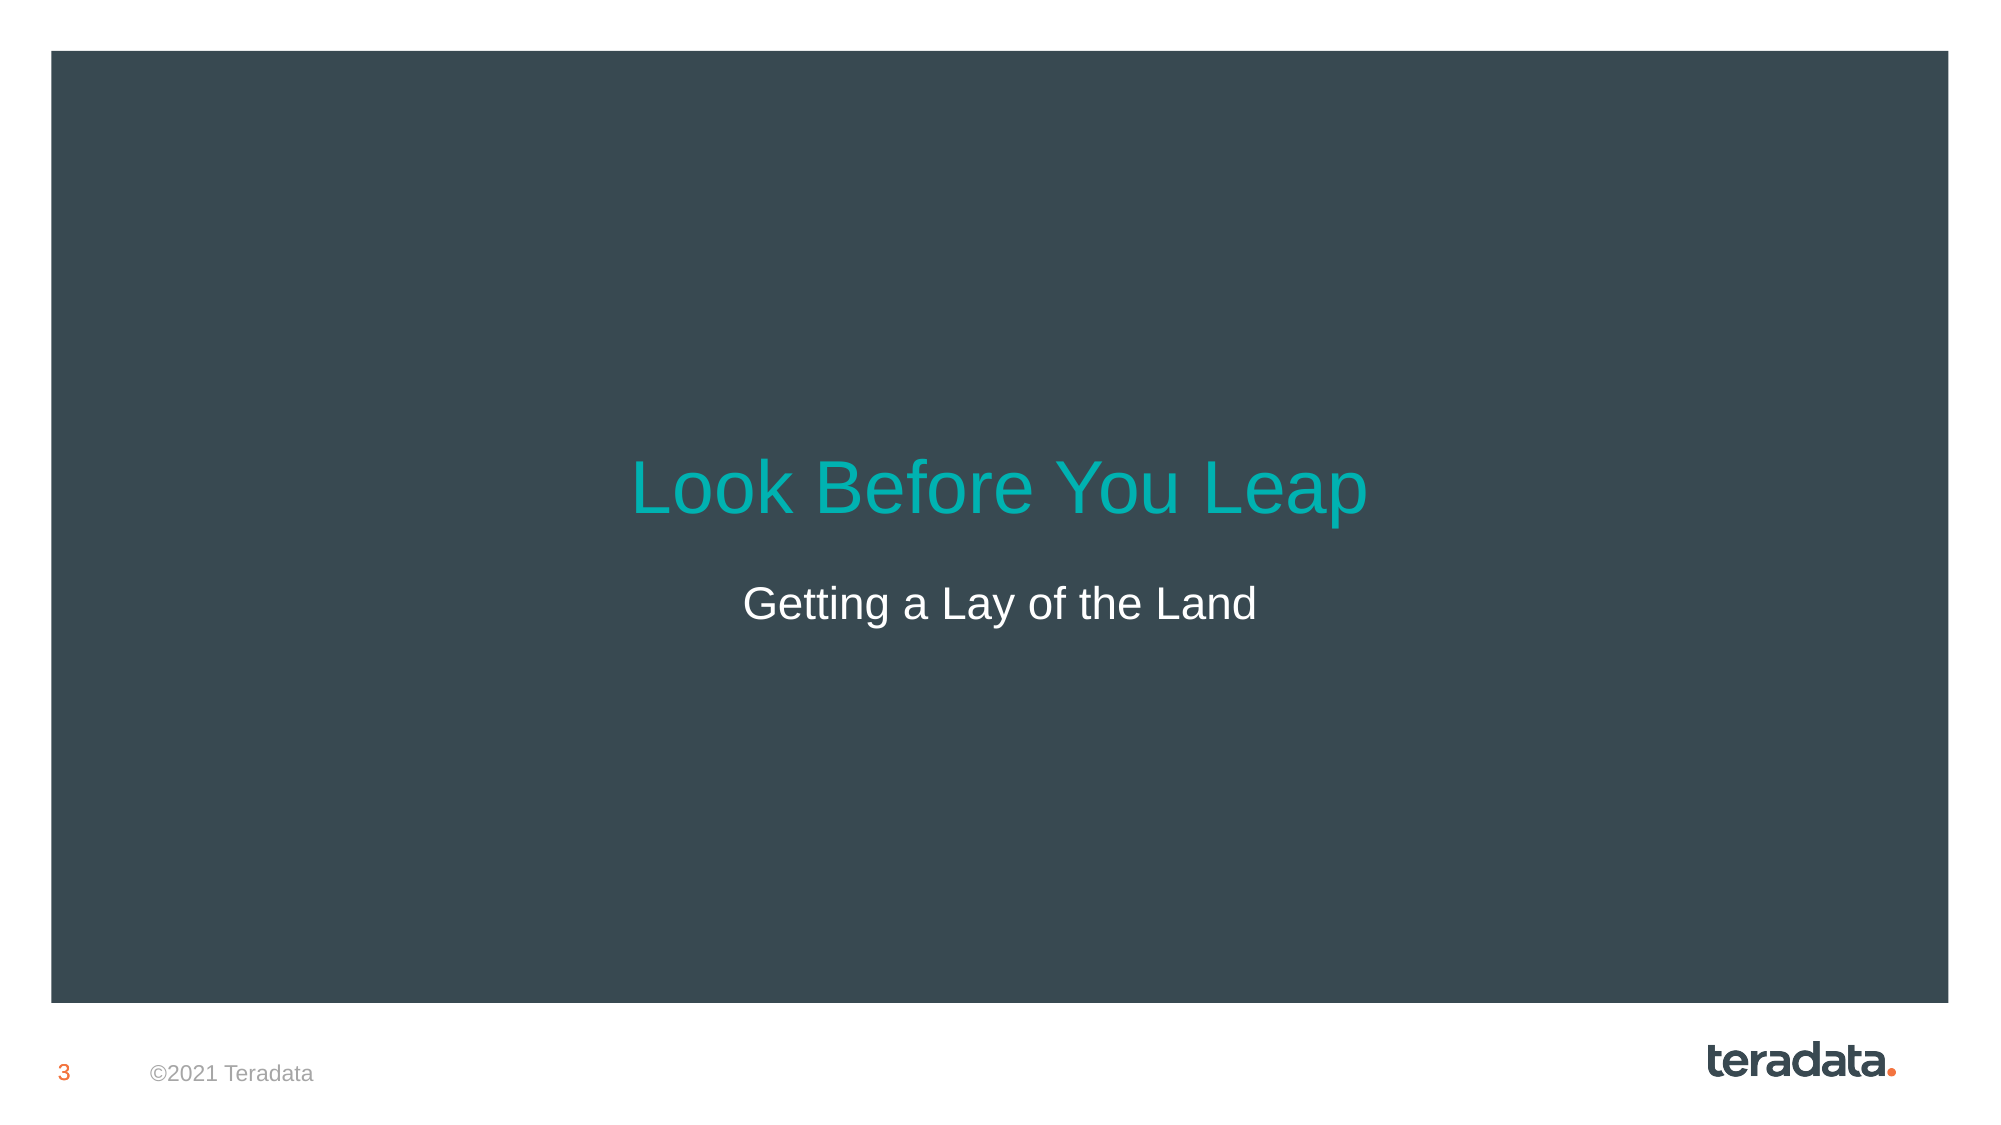

Look Before You Leap
Getting a Lay of the Land